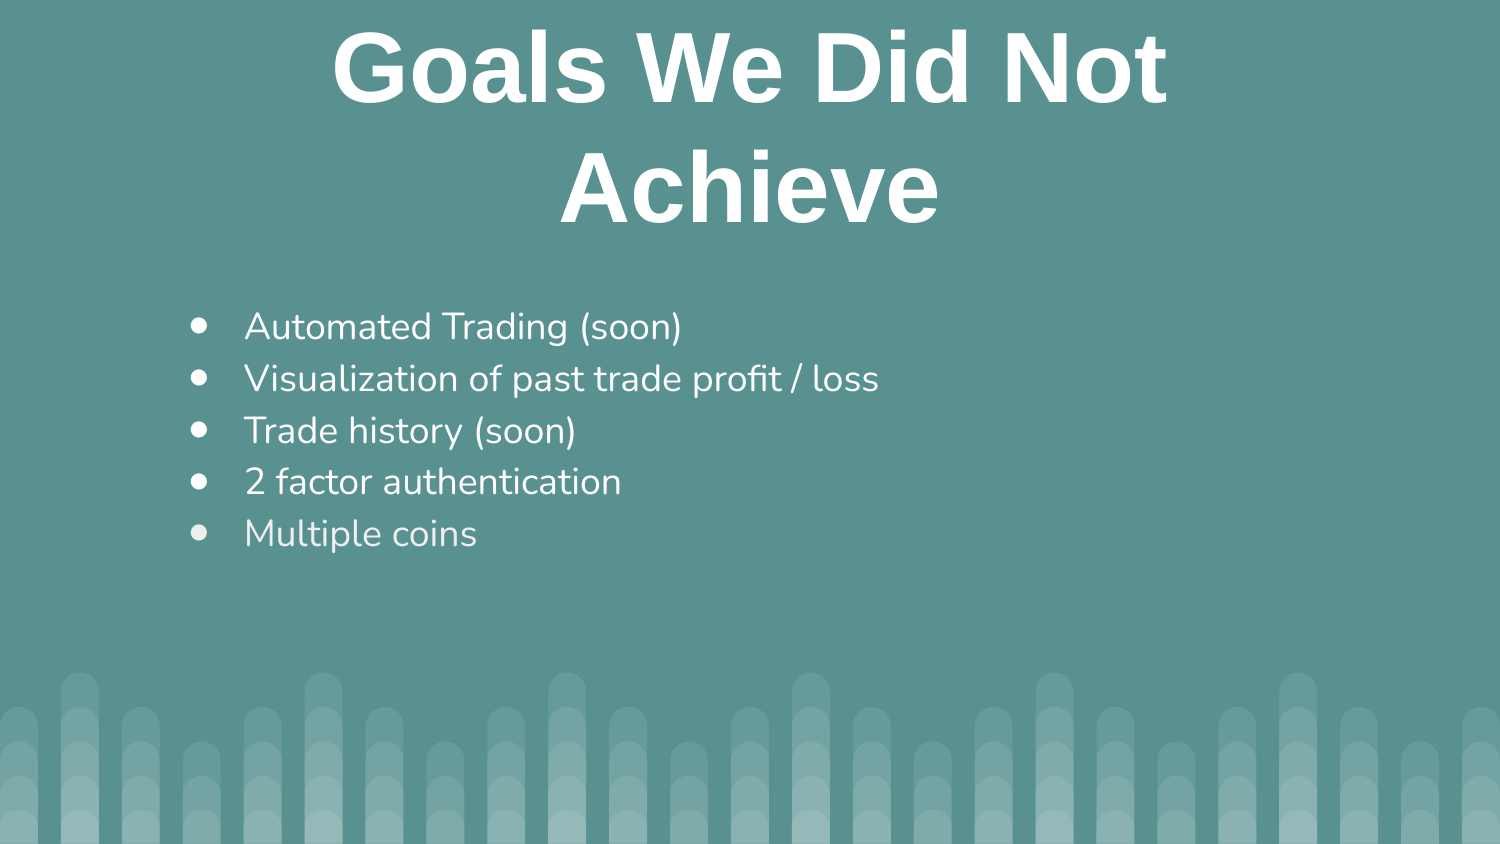

# Goals We Did Not Achieve
Automated Trading (soon)
Visualization of past trade profit / loss
Trade history (soon)
2 factor authentication
Multiple coins